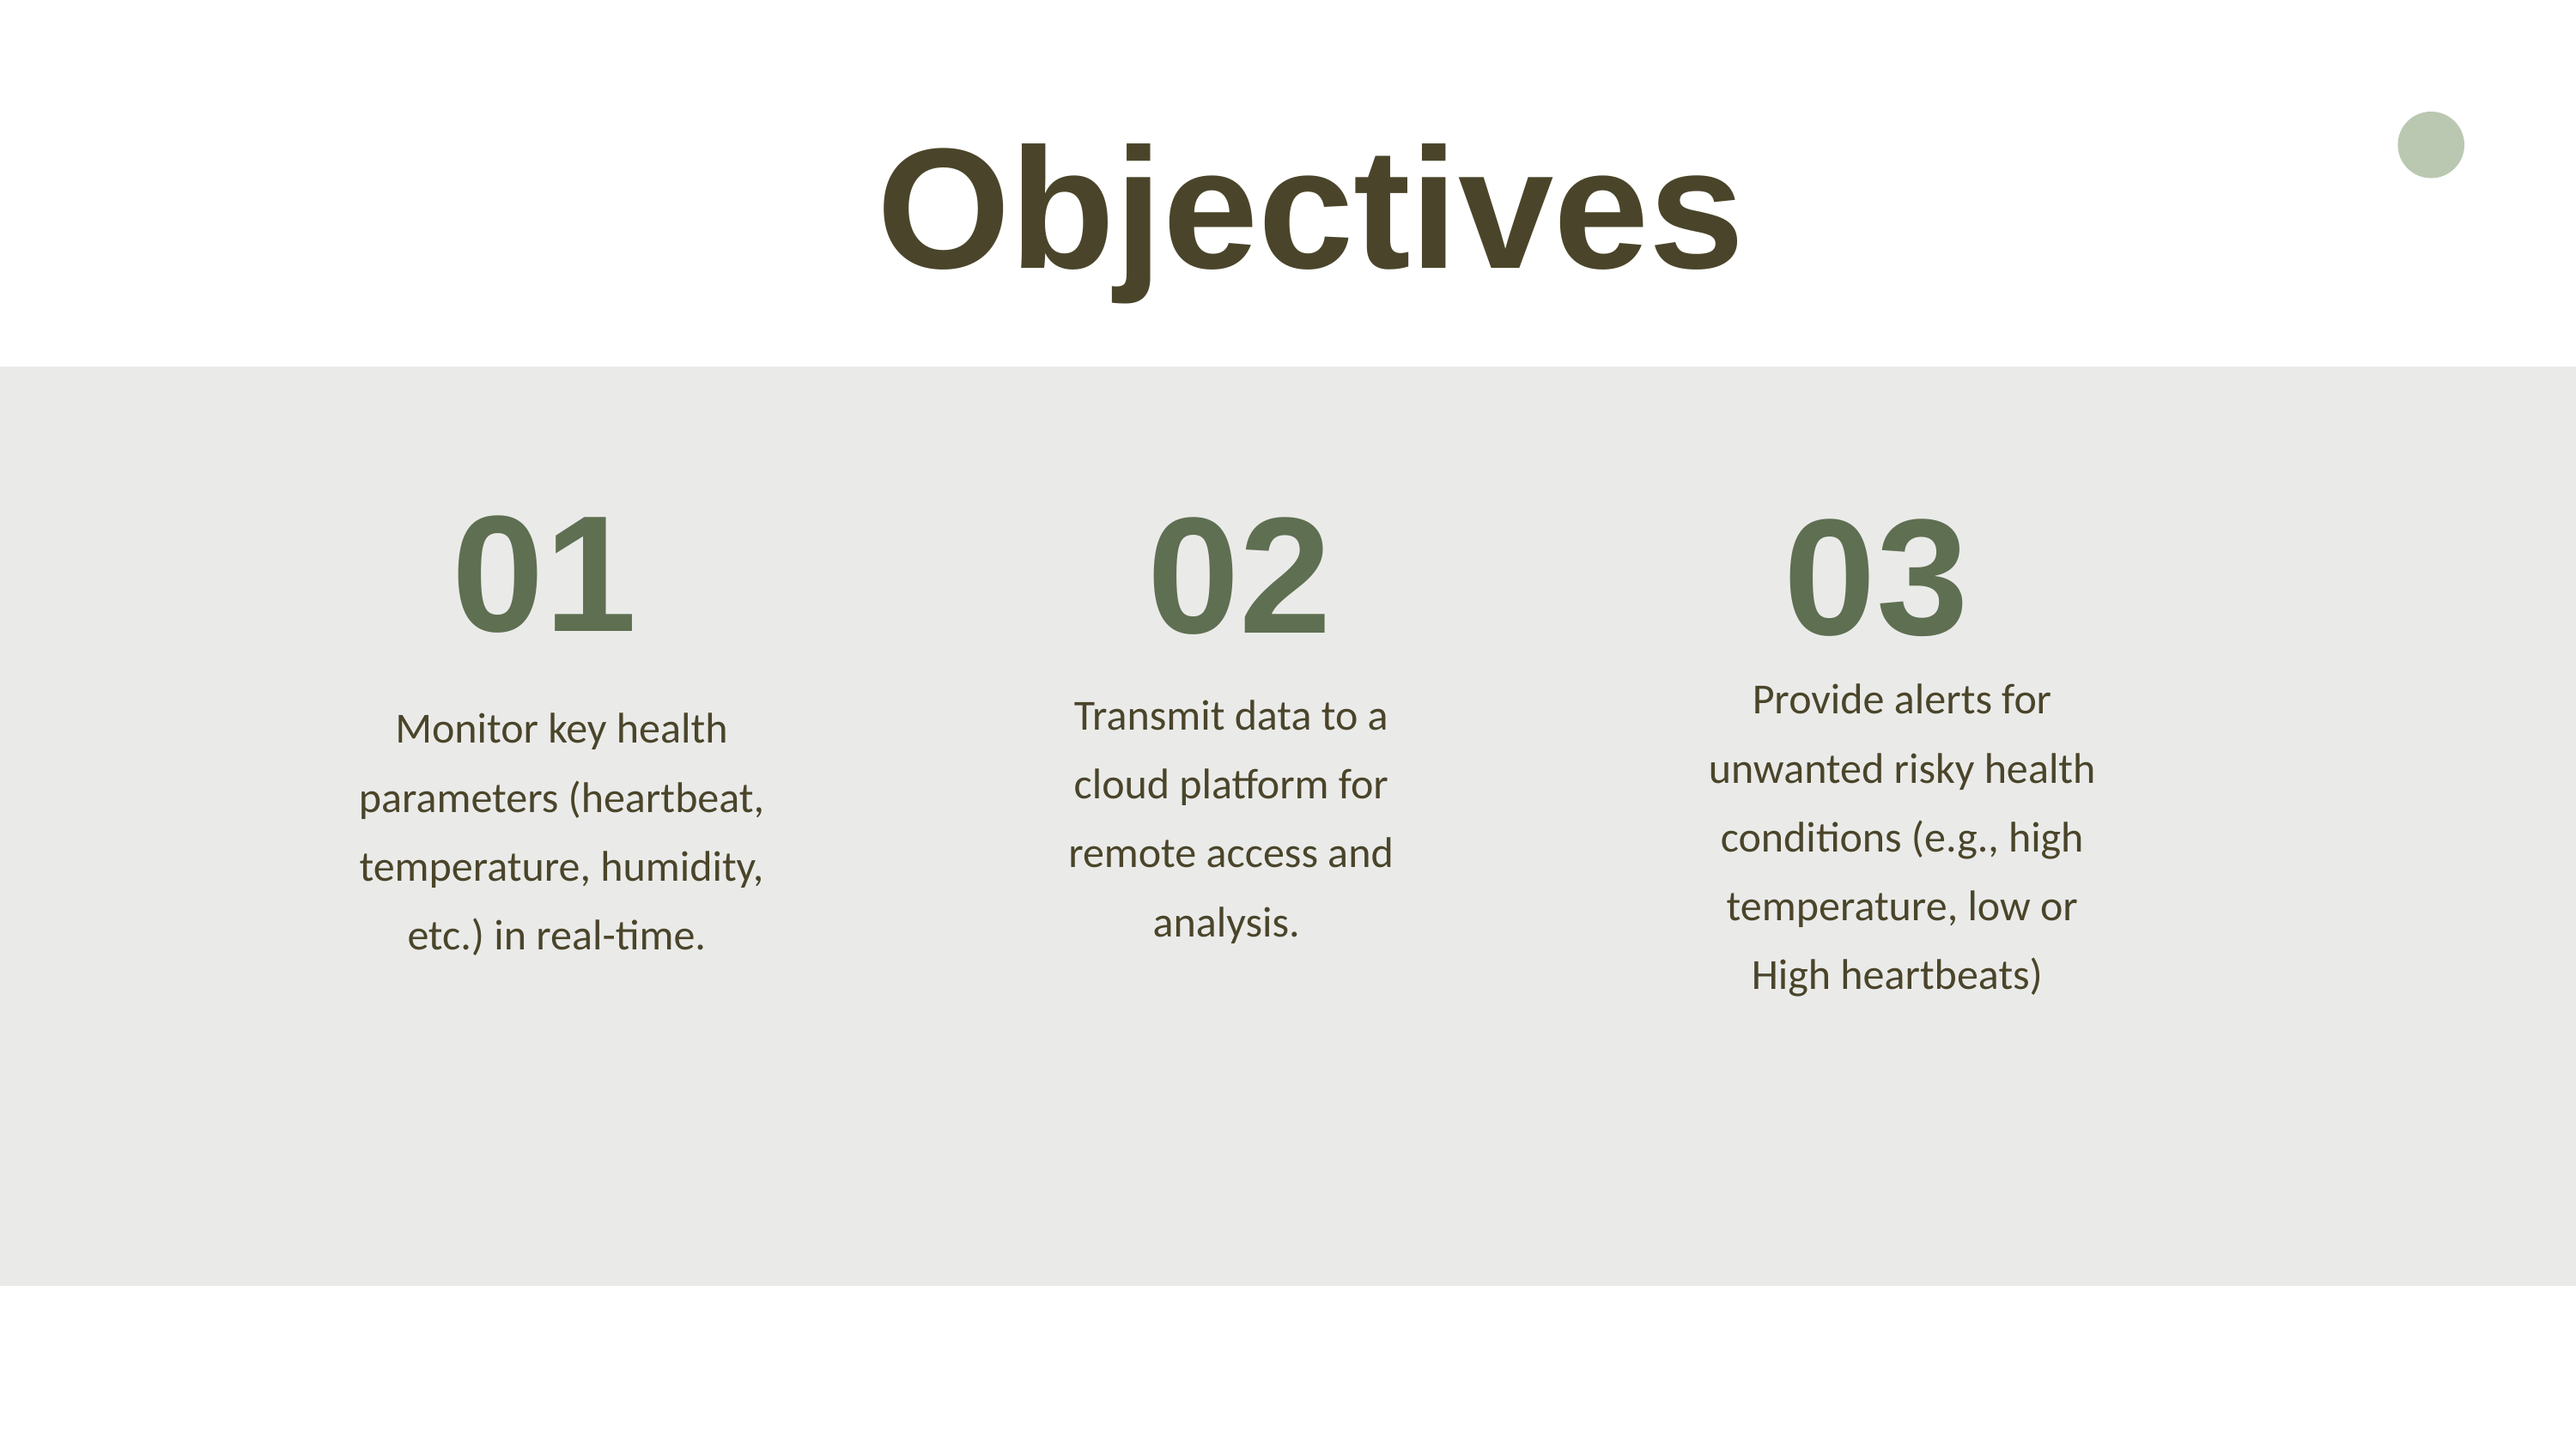

Objectives

01
02
03
Provide alerts for unwanted risky health conditions (e.g., high temperature, low or High heartbeats)

Transmit data to a cloud platform for remote access and analysis.

Monitor key health parameters (heartbeat, temperature, humidity, etc.) in real-time.